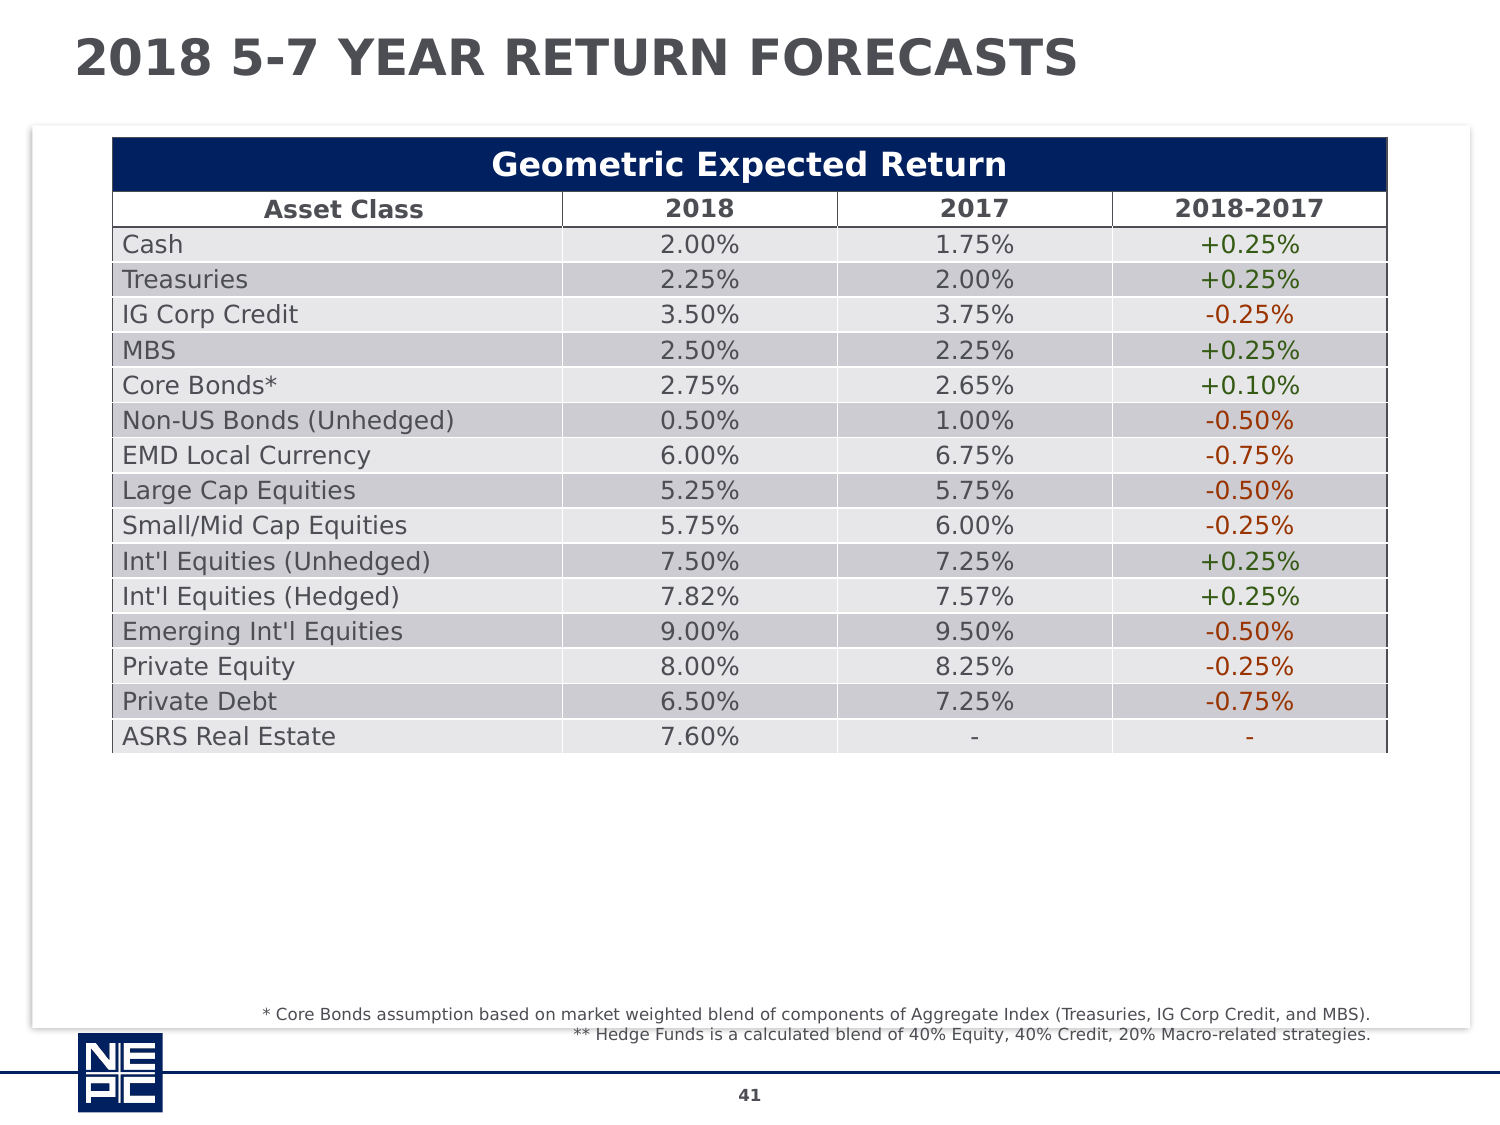

# 2018 5-7 year return forecasts
| Geometric Expected Return |  |  |  |
| --- | --- | --- | --- |
| Asset Class | 2018 | 2017 | 2018-2017 |
| Cash | 2.00% | 1.75% | +0.25% |
| Treasuries | 2.25% | 2.00% | +0.25% |
| IG Corp Credit | 3.50% | 3.75% | -0.25% |
| MBS | 2.50% | 2.25% | +0.25% |
| Core Bonds\* | 2.75% | 2.65% | +0.10% |
| Non-US Bonds (Unhedged) | 0.50% | 1.00% | -0.50% |
| EMD Local Currency | 6.00% | 6.75% | -0.75% |
| Large Cap Equities | 5.25% | 5.75% | -0.50% |
| Small/Mid Cap Equities | 5.75% | 6.00% | -0.25% |
| Int'l Equities (Unhedged) | 7.50% | 7.25% | +0.25% |
| Int'l Equities (Hedged) | 7.82% | 7.57% | +0.25% |
| Emerging Int'l Equities | 9.00% | 9.50% | -0.50% |
| Private Equity | 8.00% | 8.25% | -0.25% |
| Private Debt | 6.50% | 7.25% | -0.75% |
| ASRS Real Estate | 7.60% | - | - |

* Core Bonds assumption based on market weighted blend of components of Aggregate Index (Treasuries, IG Corp Credit, and MBS).
** Hedge Funds is a calculated blend of 40% Equity, 40% Credit, 20% Macro-related strategies.
41